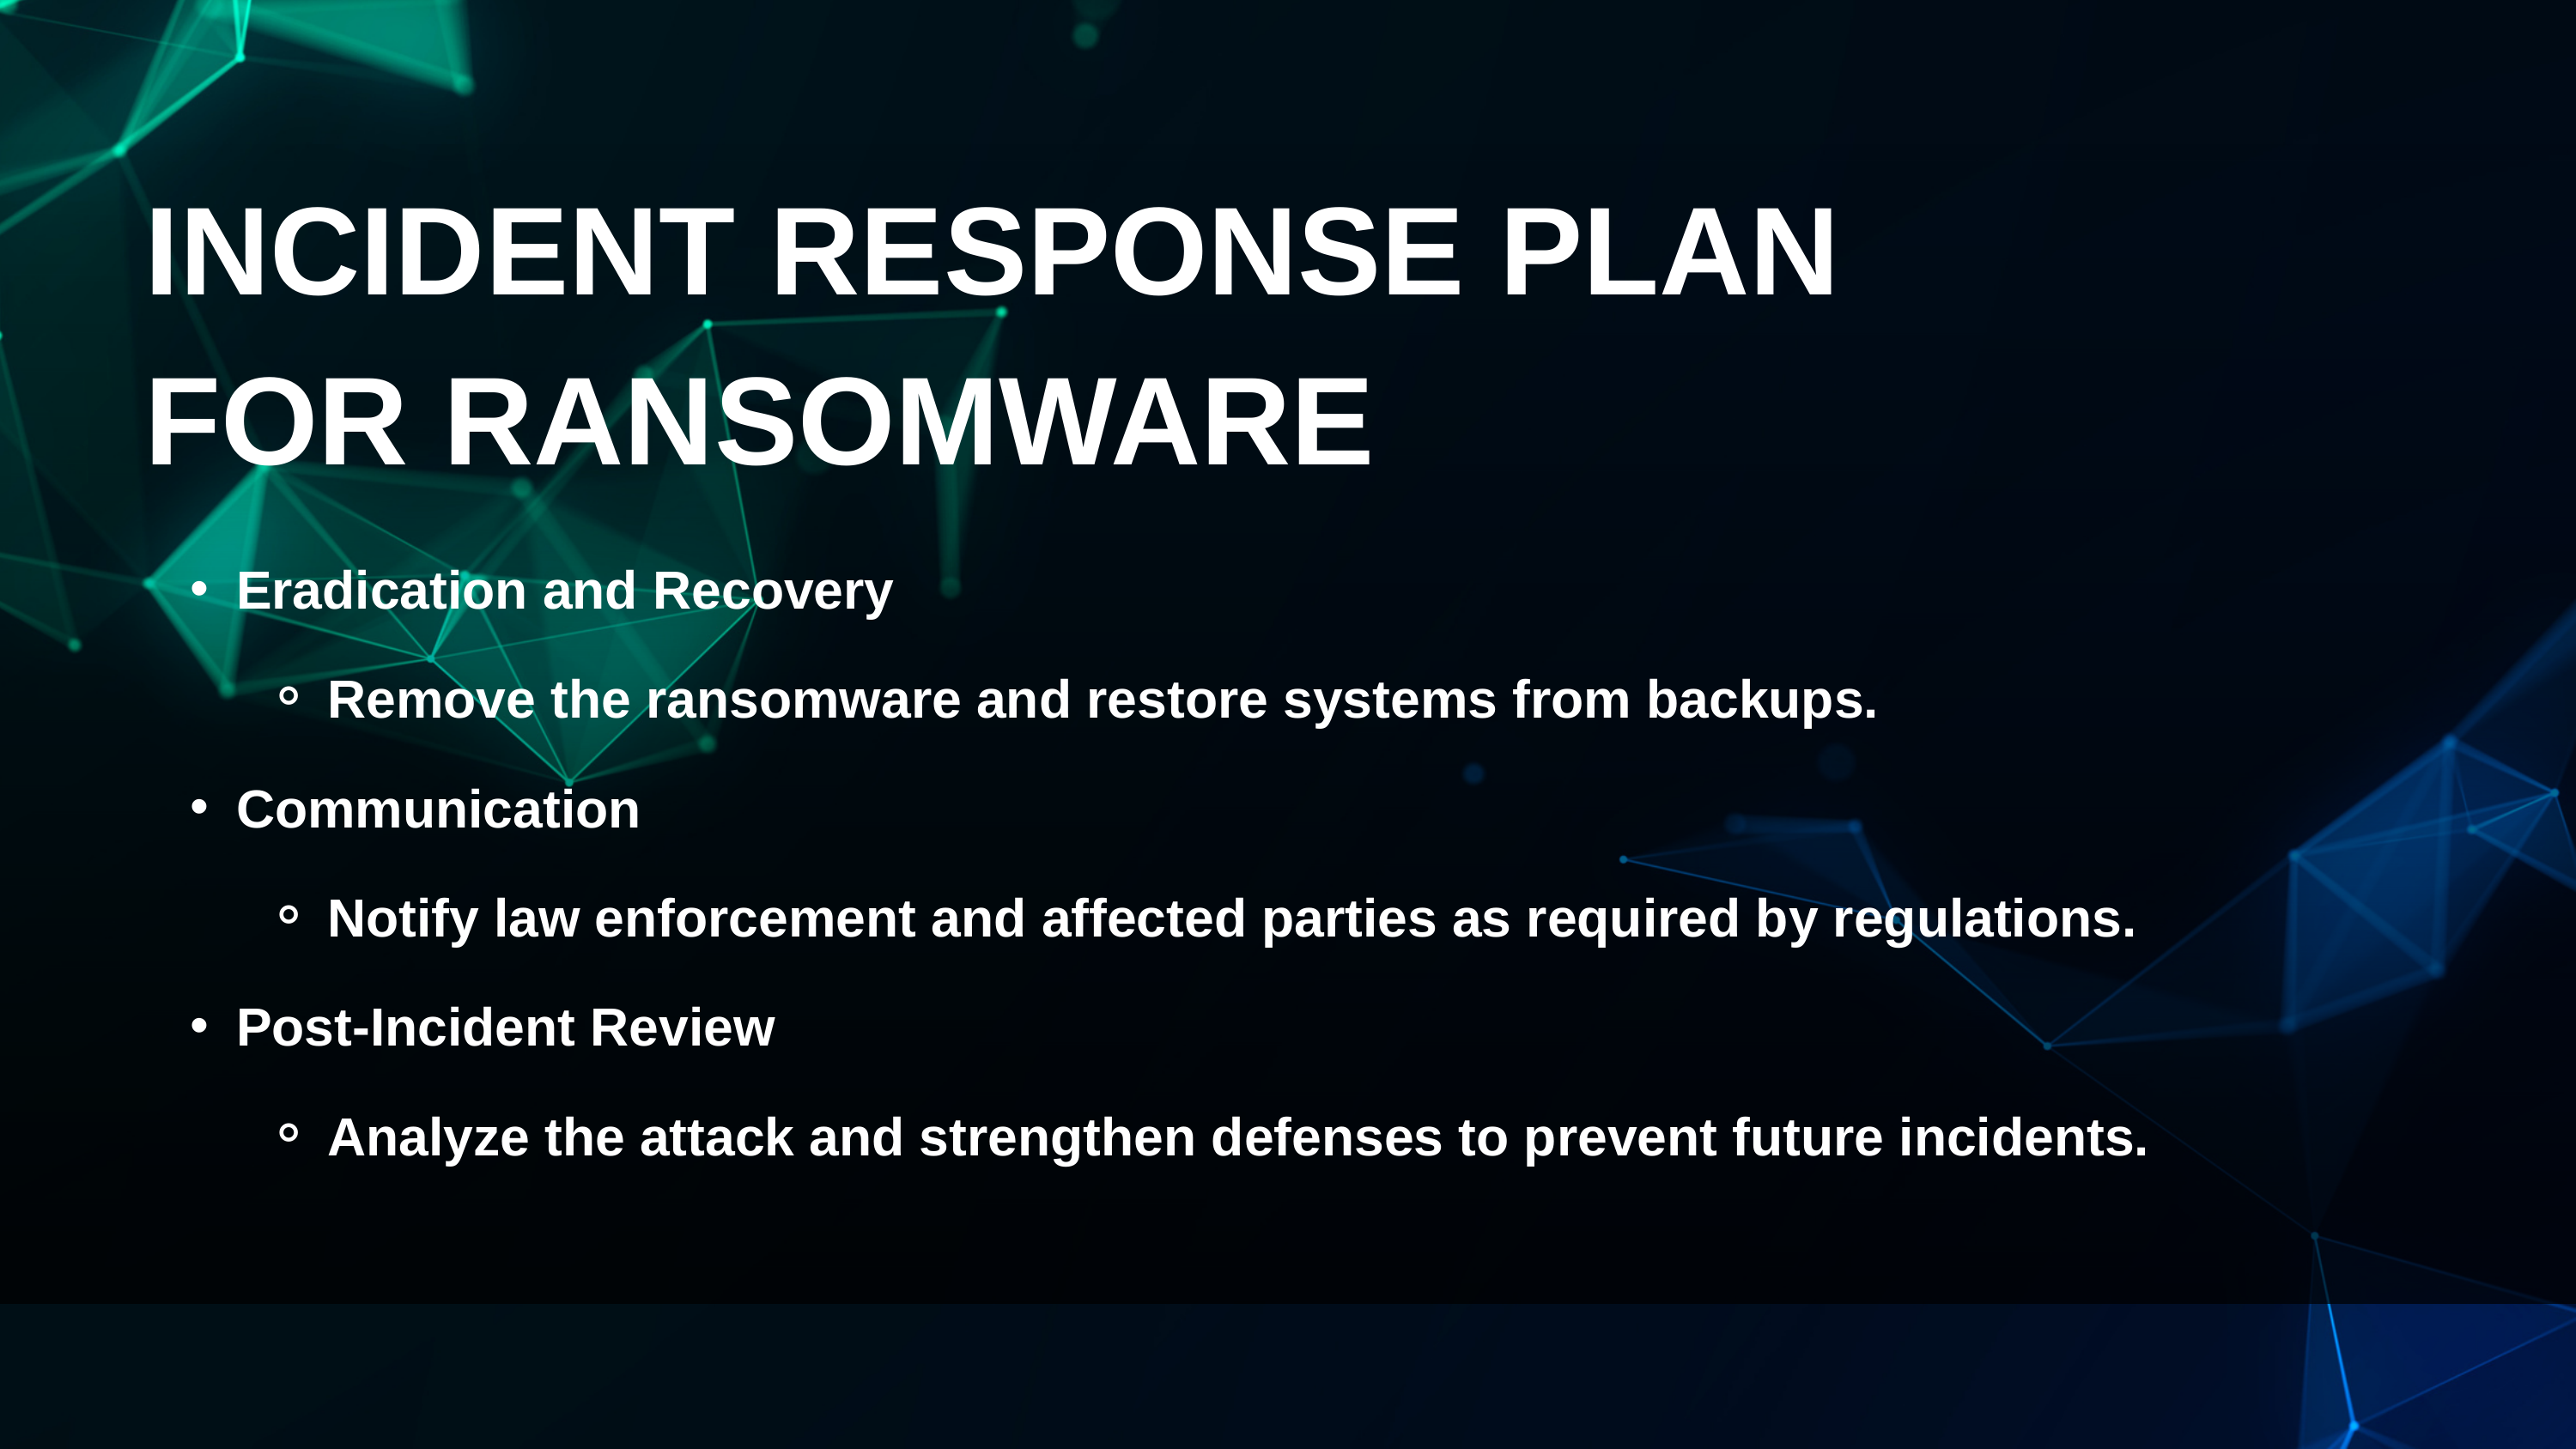

INCIDENT RESPONSE PLAN FOR RANSOMWARE
Eradication and Recovery
Remove the ransomware and restore systems from backups.
Communication
Notify law enforcement and affected parties as required by regulations.
Post-Incident Review
Analyze the attack and strengthen defenses to prevent future incidents.